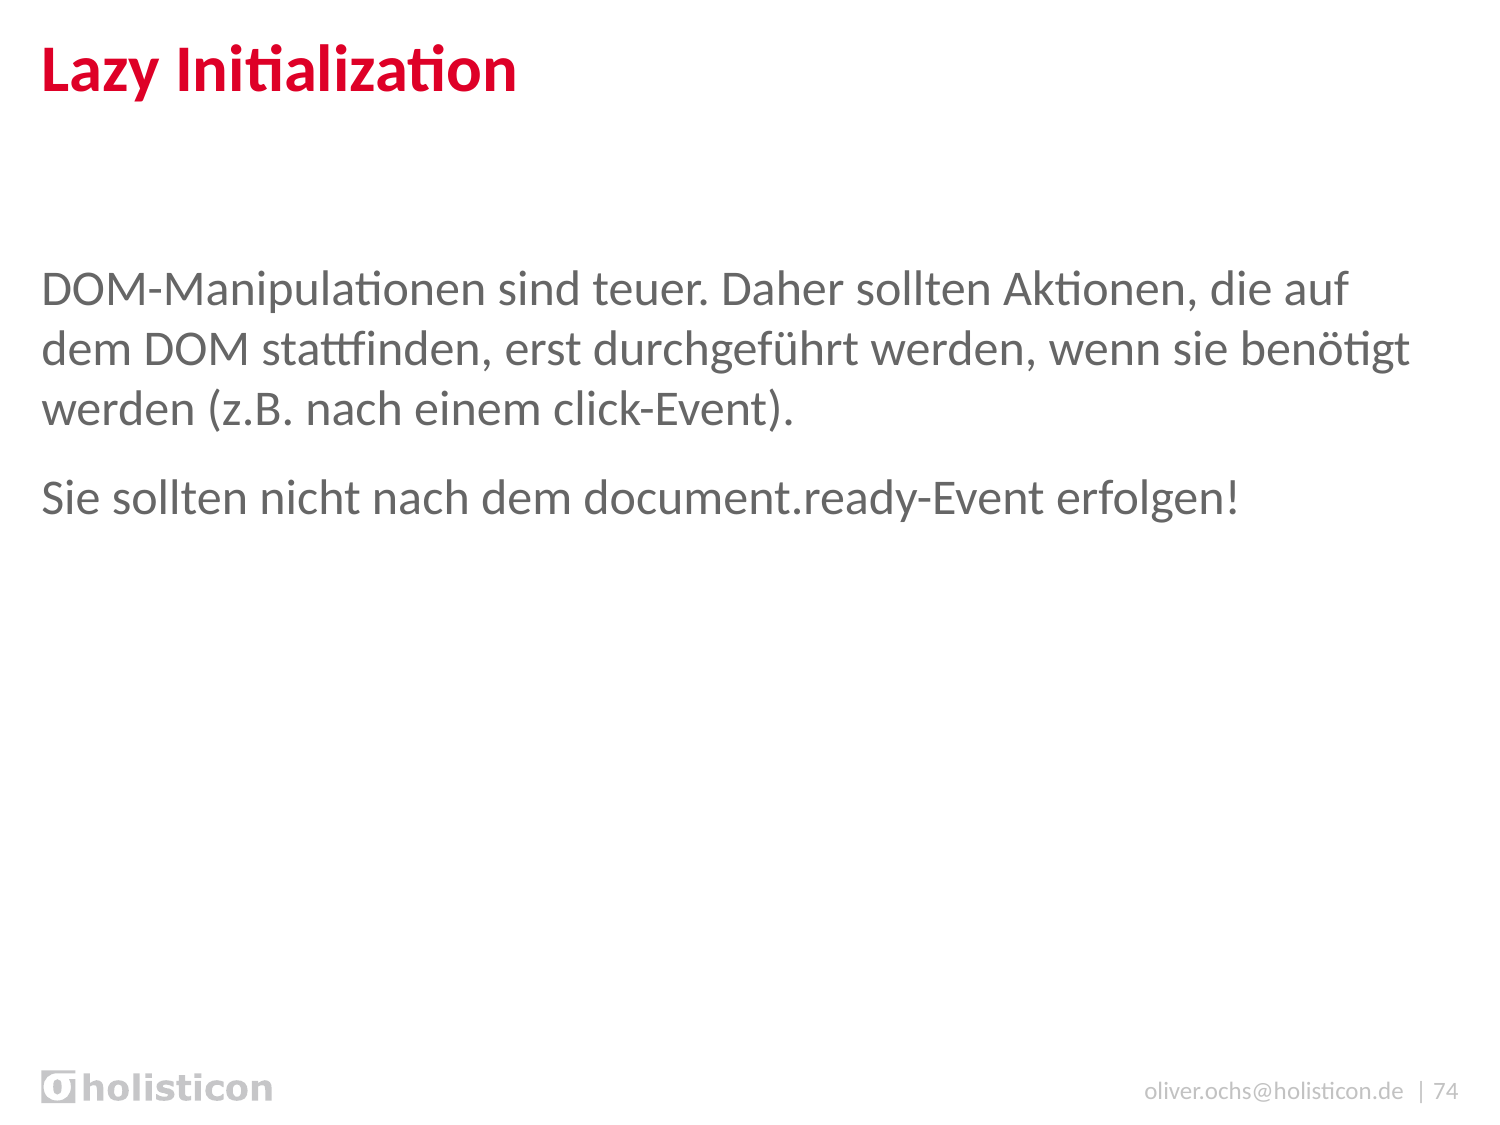

# Lazy Initialization
DOM-Manipulationen sind teuer. Daher sollten Aktionen, die auf dem DOM stattfinden, erst durchgeführt werden, wenn sie benötigt werden (z.B. nach einem click-Event).
Sie sollten nicht nach dem document.ready-Event erfolgen!